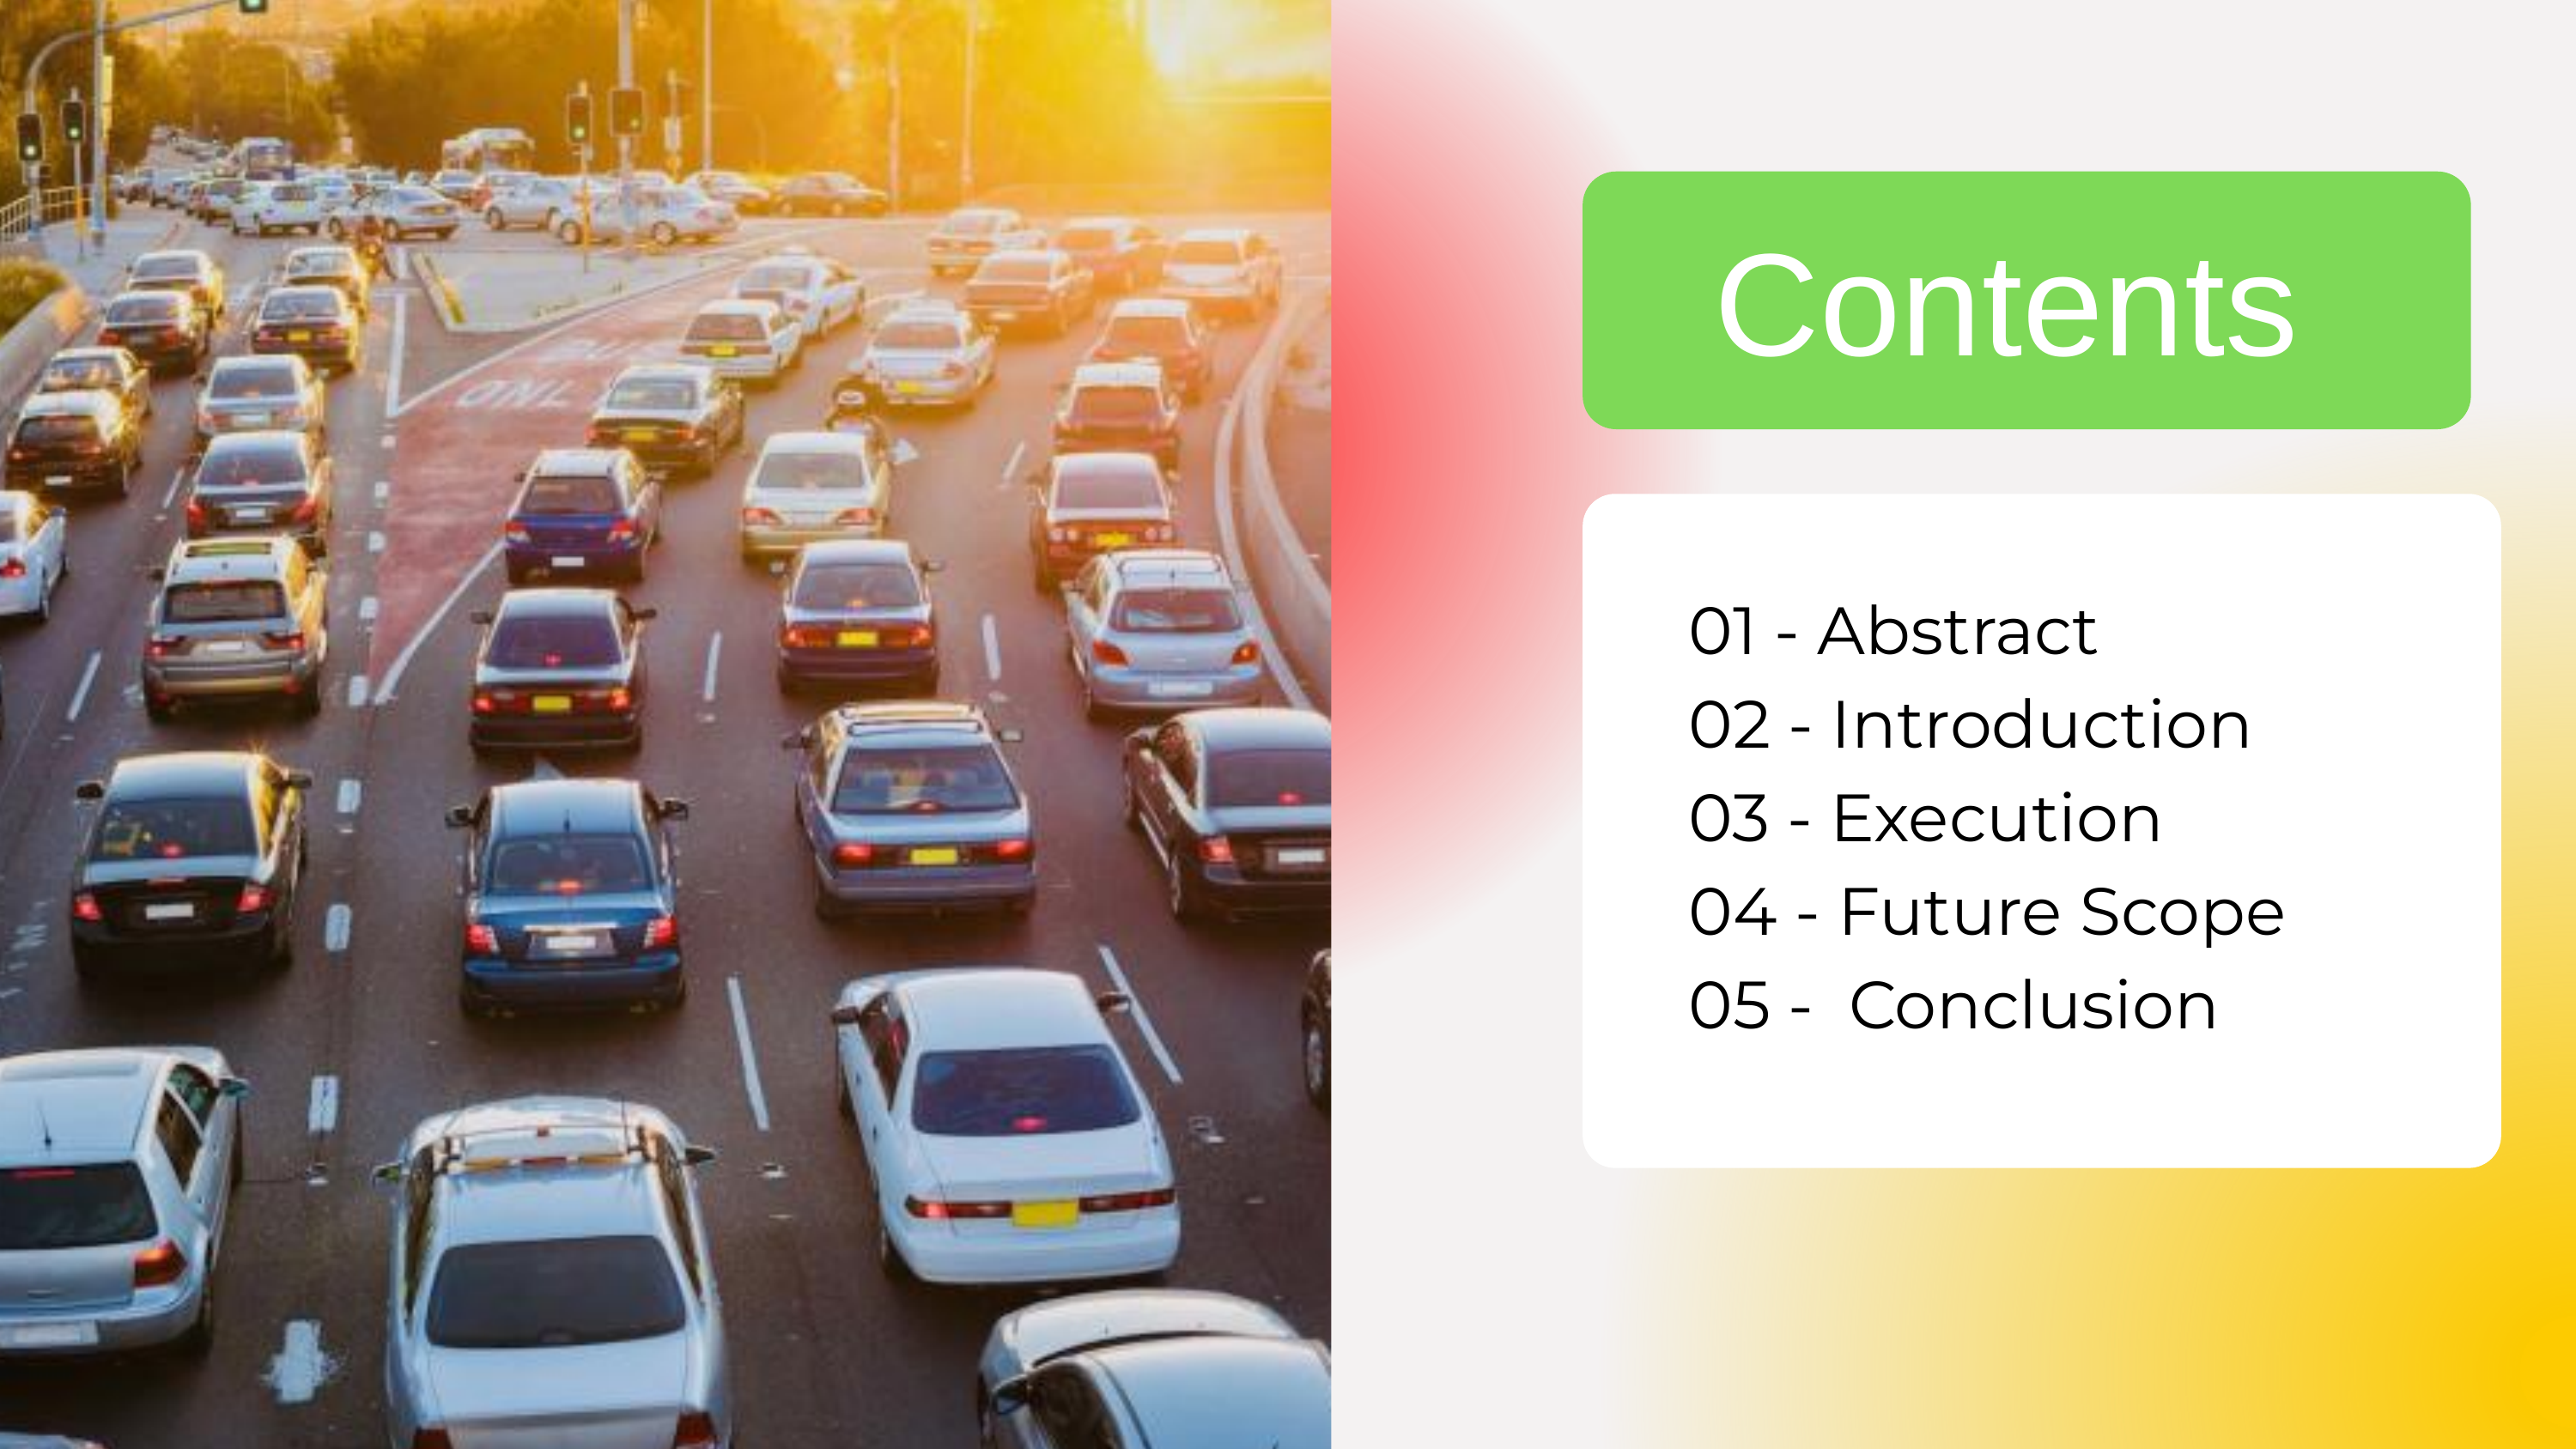

Contents

01 - Abstract
02 - Introduction
03 - Execution
04 - Future Scope
05 -  Conclusion